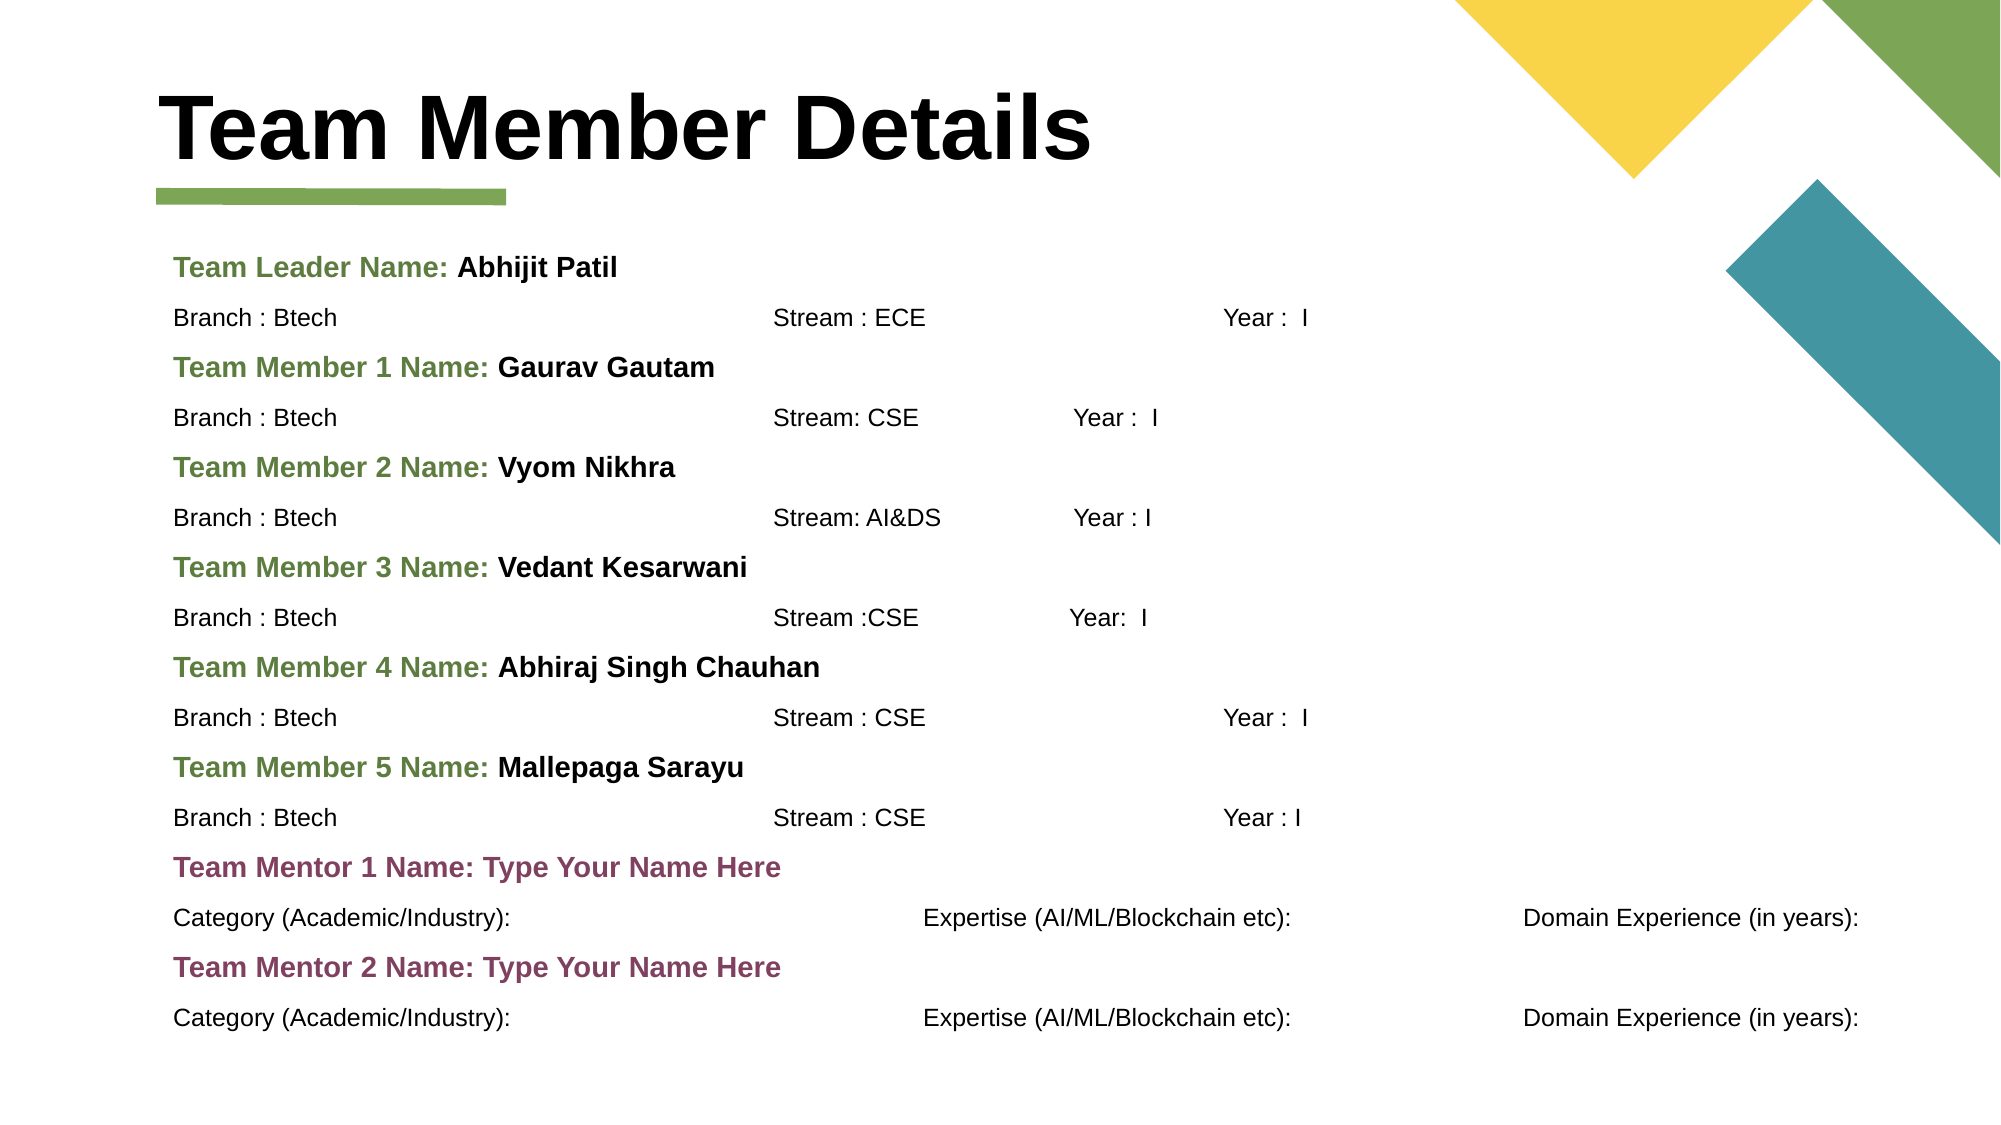

# Team Member Details
Team Leader Name: Abhijit Patil
Branch : Btech			Stream : ECE		Year :  I
Team Member 1 Name: Gaurav Gautam
Branch : Btech 			Stream: CSE		Year :  I
Team Member 2 Name: Vyom Nikhra
Branch : Btech 			Stream: AI&DS                   Year : I
Team Member 3 Name: Vedant Kesarwani
Branch : Btech 			Stream :CSE	                     Year:  I
Team Member 4 Name: Abhiraj Singh Chauhan
Branch : Btech 			Stream : CSE		Year :  I
Team Member 5 Name: Mallepaga Sarayu
Branch : Btech 			Stream : CSE		Year : I
Team Mentor 1 Name: Type Your Name Here
Category (Academic/Industry): 			Expertise (AI/ML/Blockchain etc): 		Domain Experience (in years):
Team Mentor 2 Name: Type Your Name Here
Category (Academic/Industry):		 	Expertise (AI/ML/Blockchain etc): 		Domain Experience (in years):